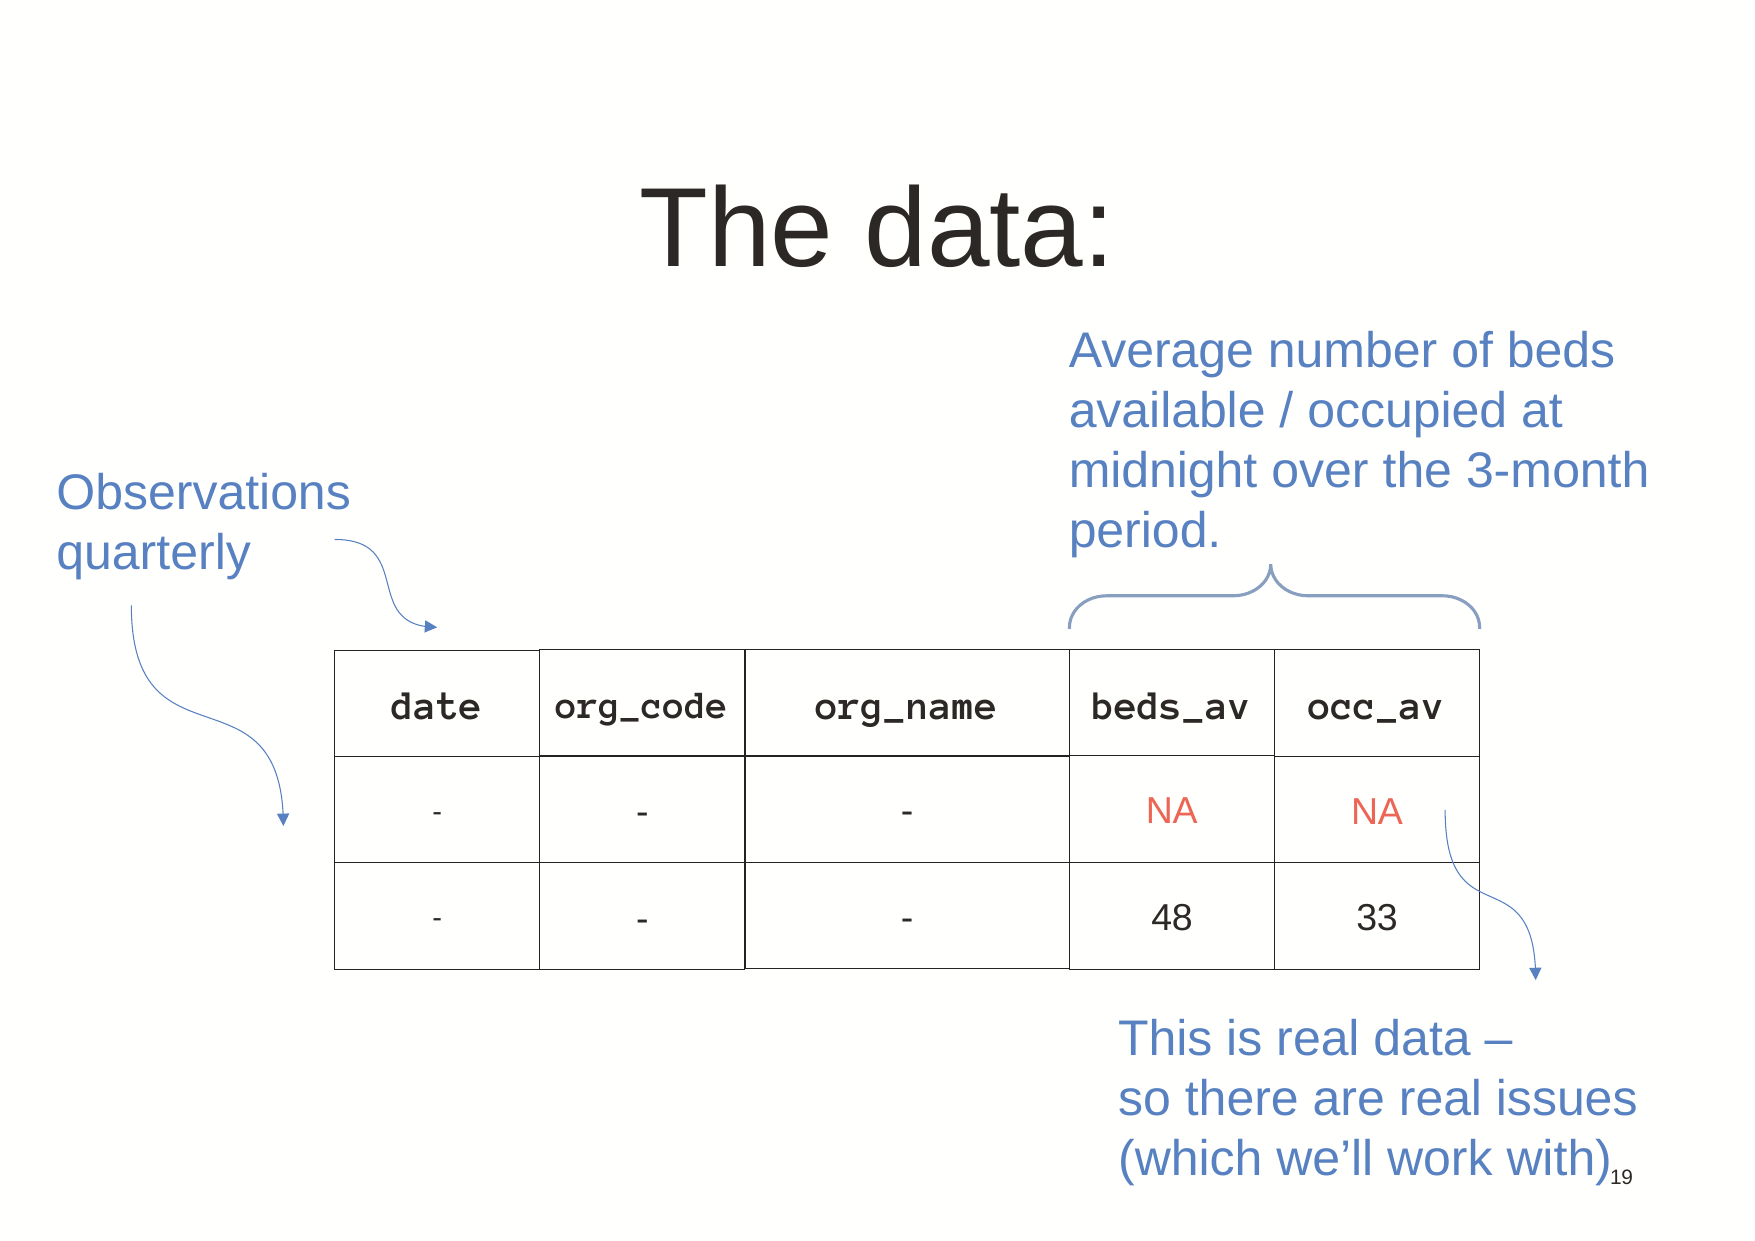

# The data:
Average number of beds available / occupied at midnight over the 3-month period.

Observations  quarterly
beds_av
org_code

org_name

occ_av
date
NA

-

NA
-
-
-

48
33

-
-
This is real data –
so there are real issues
(which we’ll work with)
19